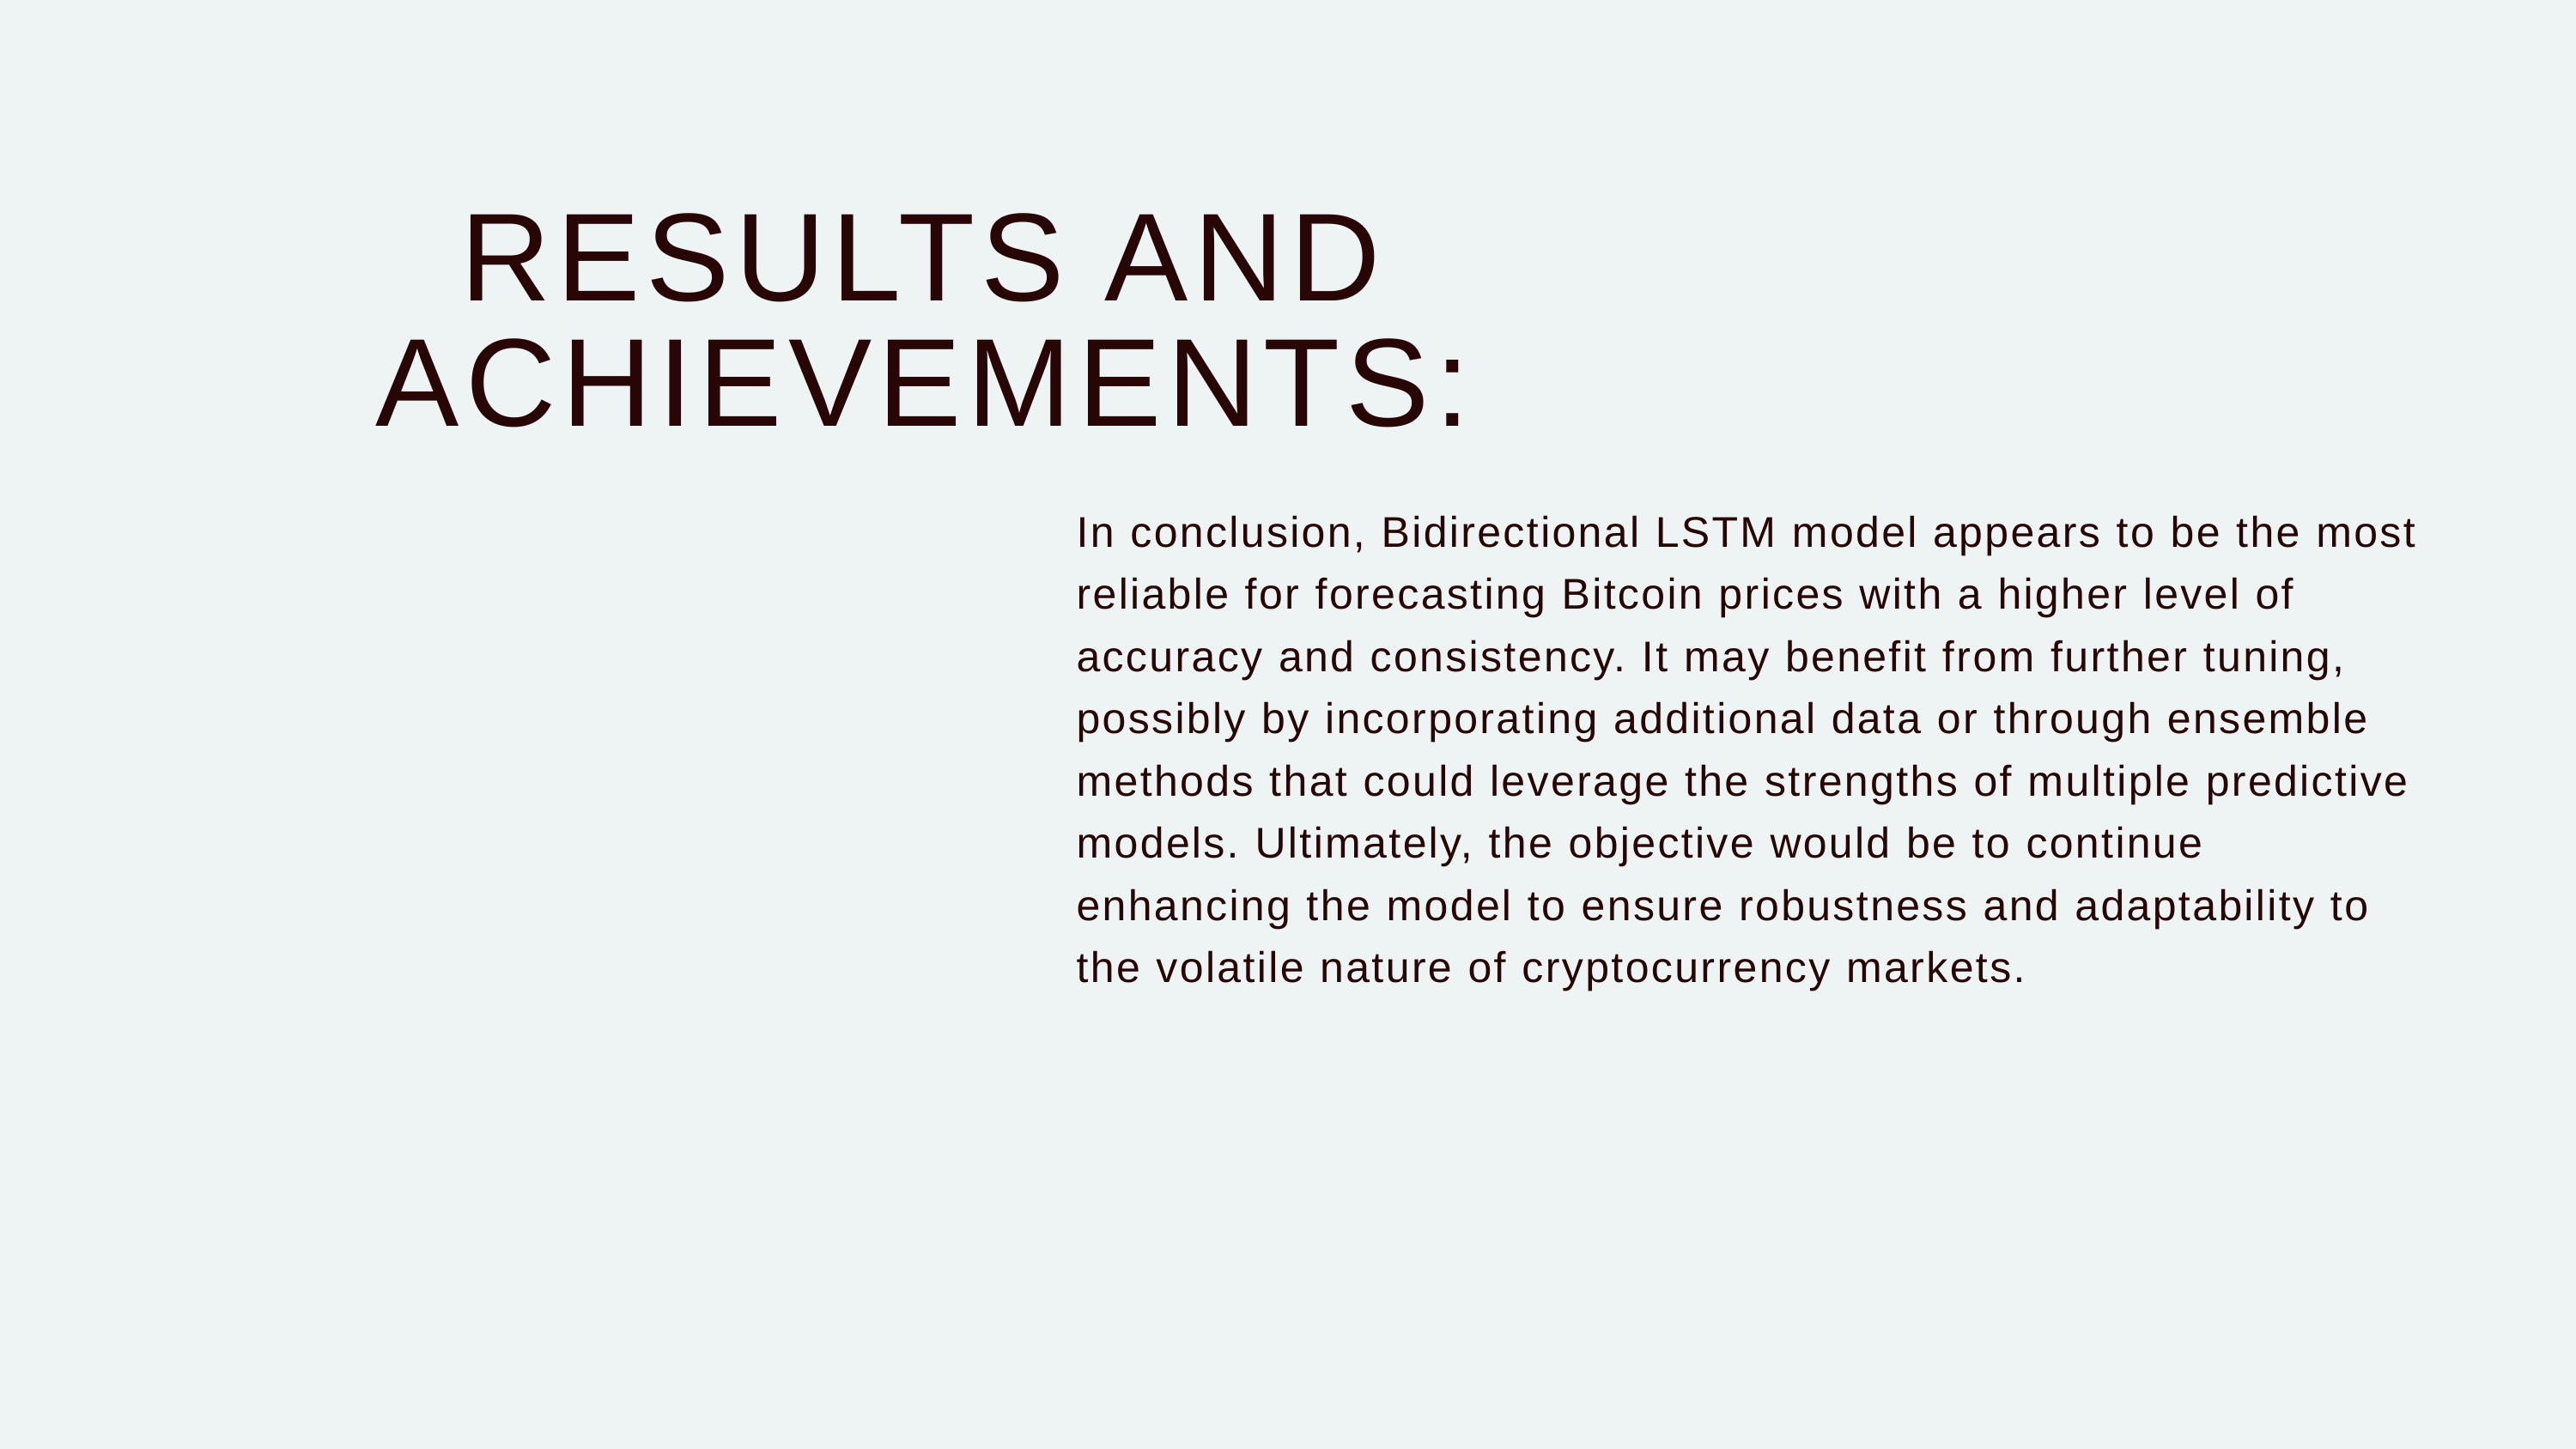

RESULTS AND ACHIEVEMENTS:
In conclusion, Bidirectional LSTM model appears to be the most reliable for forecasting Bitcoin prices with a higher level of accuracy and consistency. It may benefit from further tuning, possibly by incorporating additional data or through ensemble methods that could leverage the strengths of multiple predictive models. Ultimately, the objective would be to continue enhancing the model to ensure robustness and adaptability to the volatile nature of cryptocurrency markets.